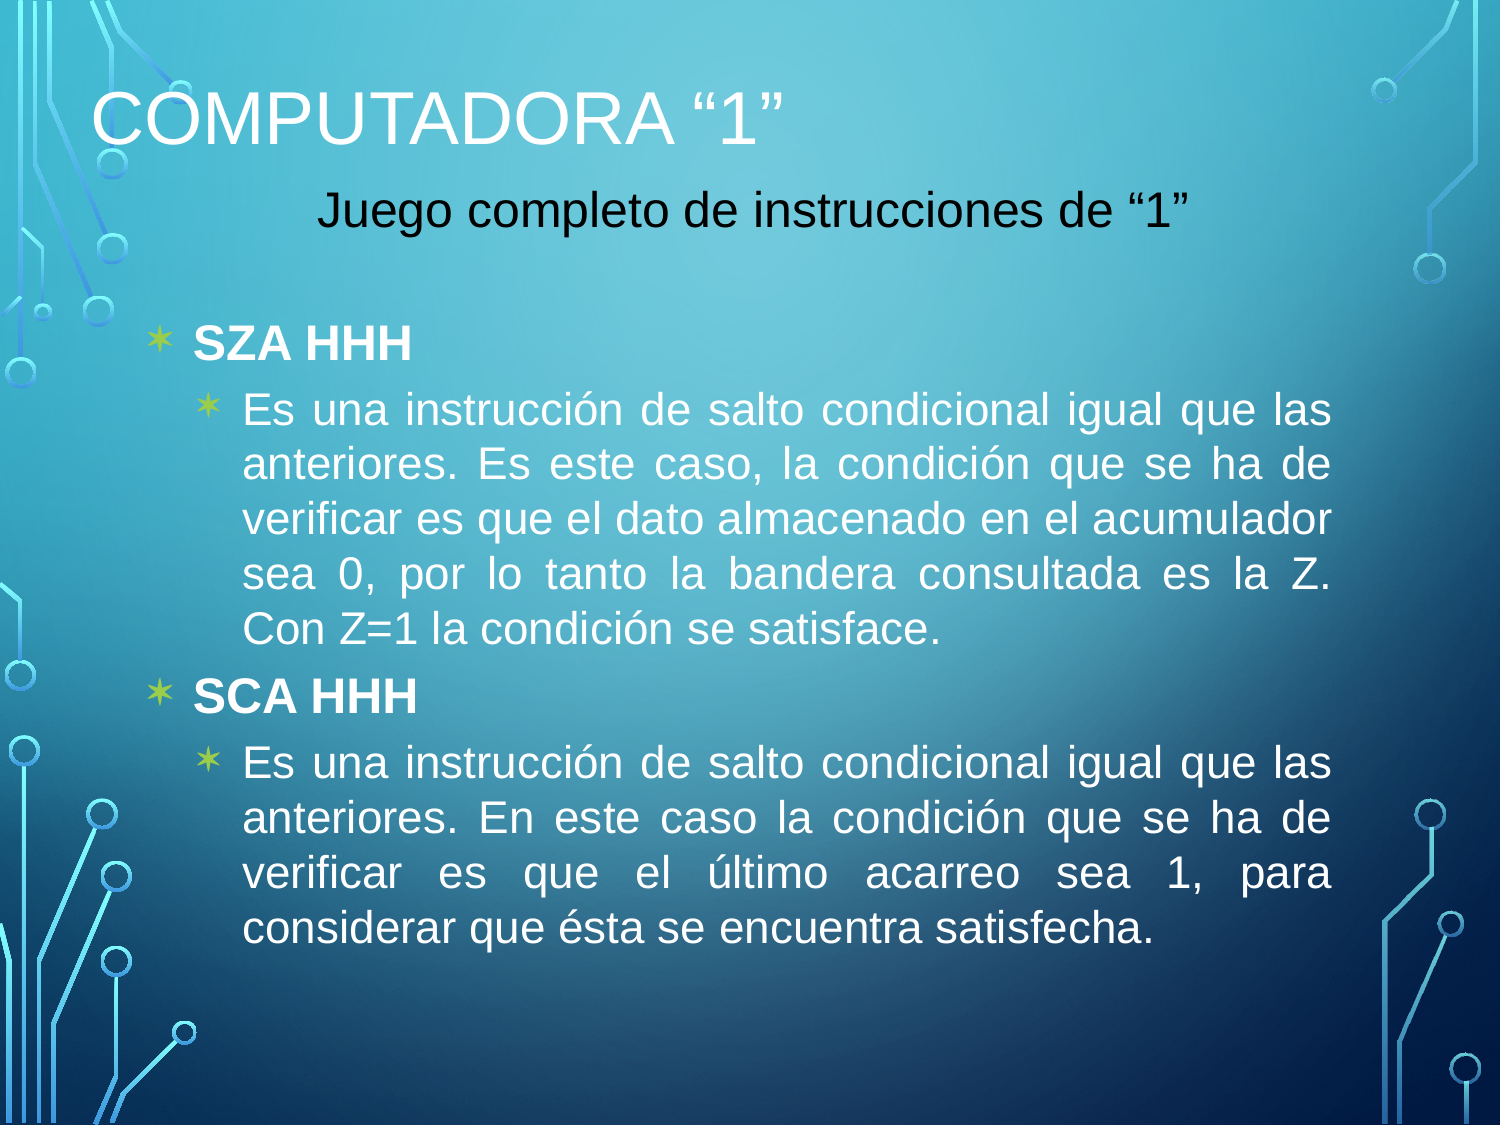

# Computadora “1”
Juego completo de instrucciones de “1”
SZA HHH
Es una instrucción de salto condicional igual que las anteriores. Es este caso, la condición que se ha de verificar es que el dato almacenado en el acumulador sea 0, por lo tanto la bandera consultada es la Z. Con Z=1 la condición se satisface.
SCA HHH
Es una instrucción de salto condicional igual que las anteriores. En este caso la condición que se ha de verificar es que el último acarreo sea 1, para considerar que ésta se encuentra satisfecha.